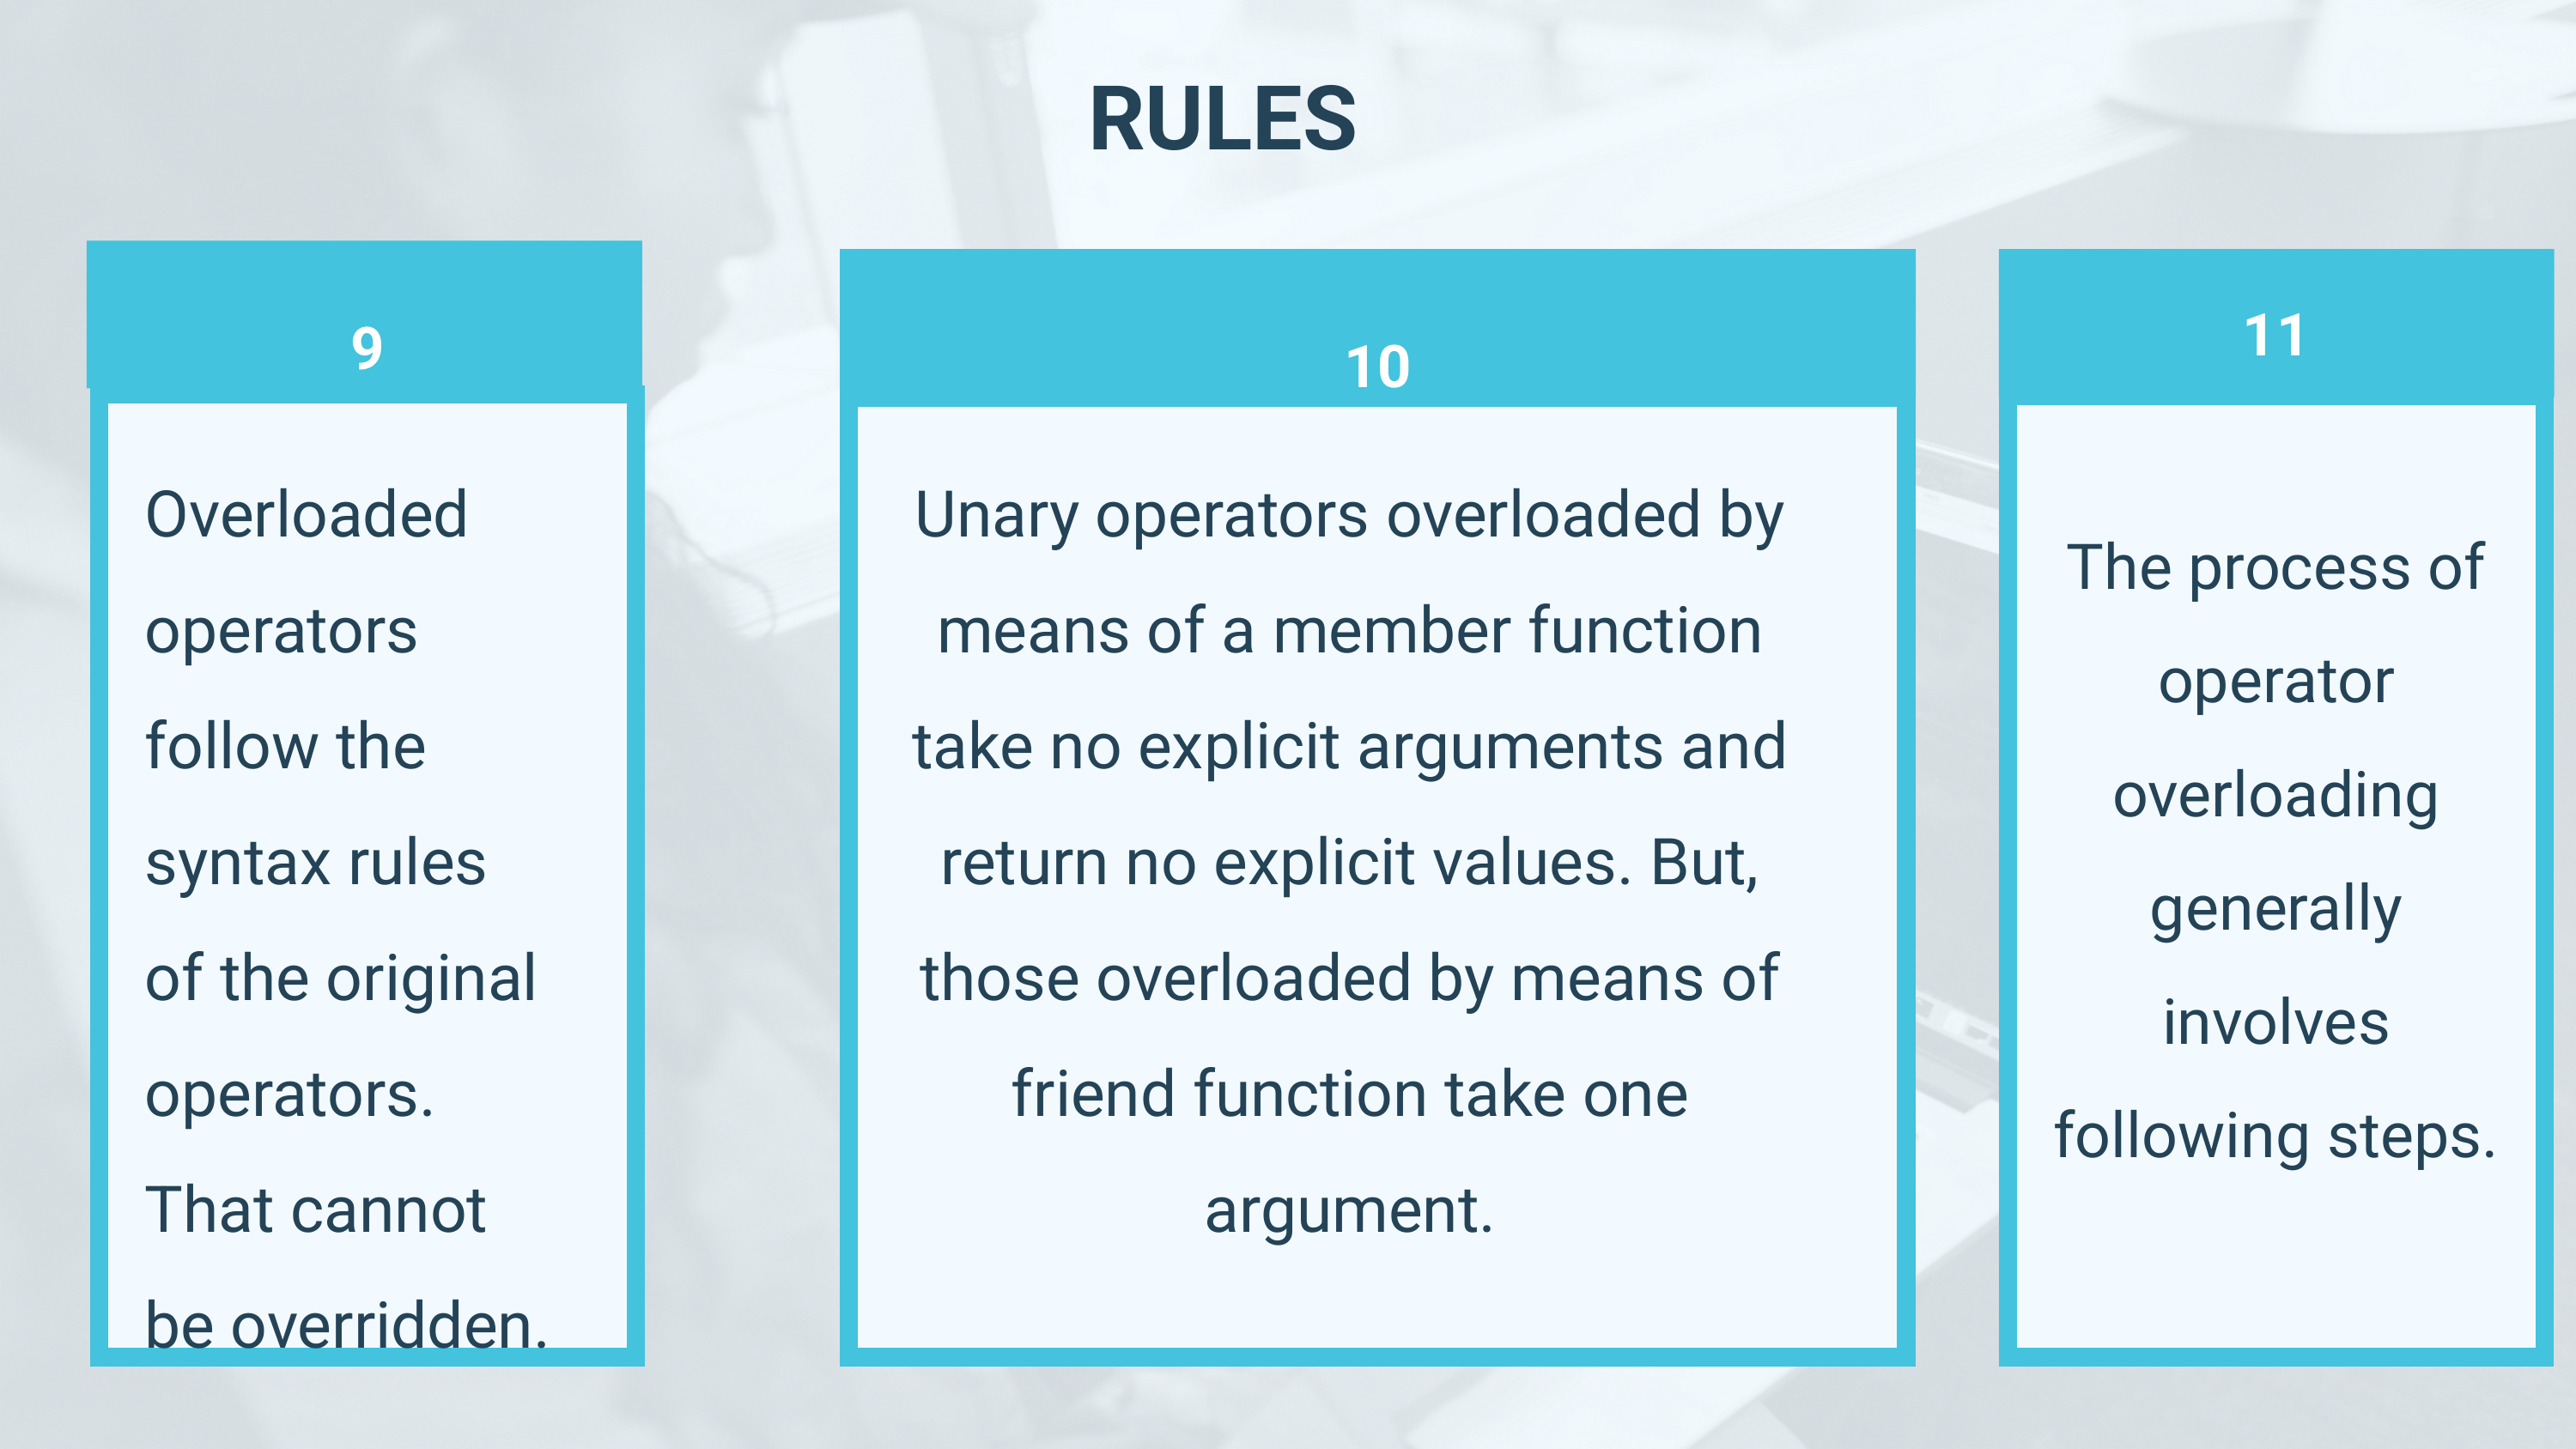

RULES

11
9
10

Unary operators overloaded by means of a member function take no explicit arguments and return no explicit values. But, those overloaded by means of friend function take one argument.
Overloaded operators follow the syntax rules of the original operators. That cannot be overridden.
The process of operator overloading generally involves following steps.